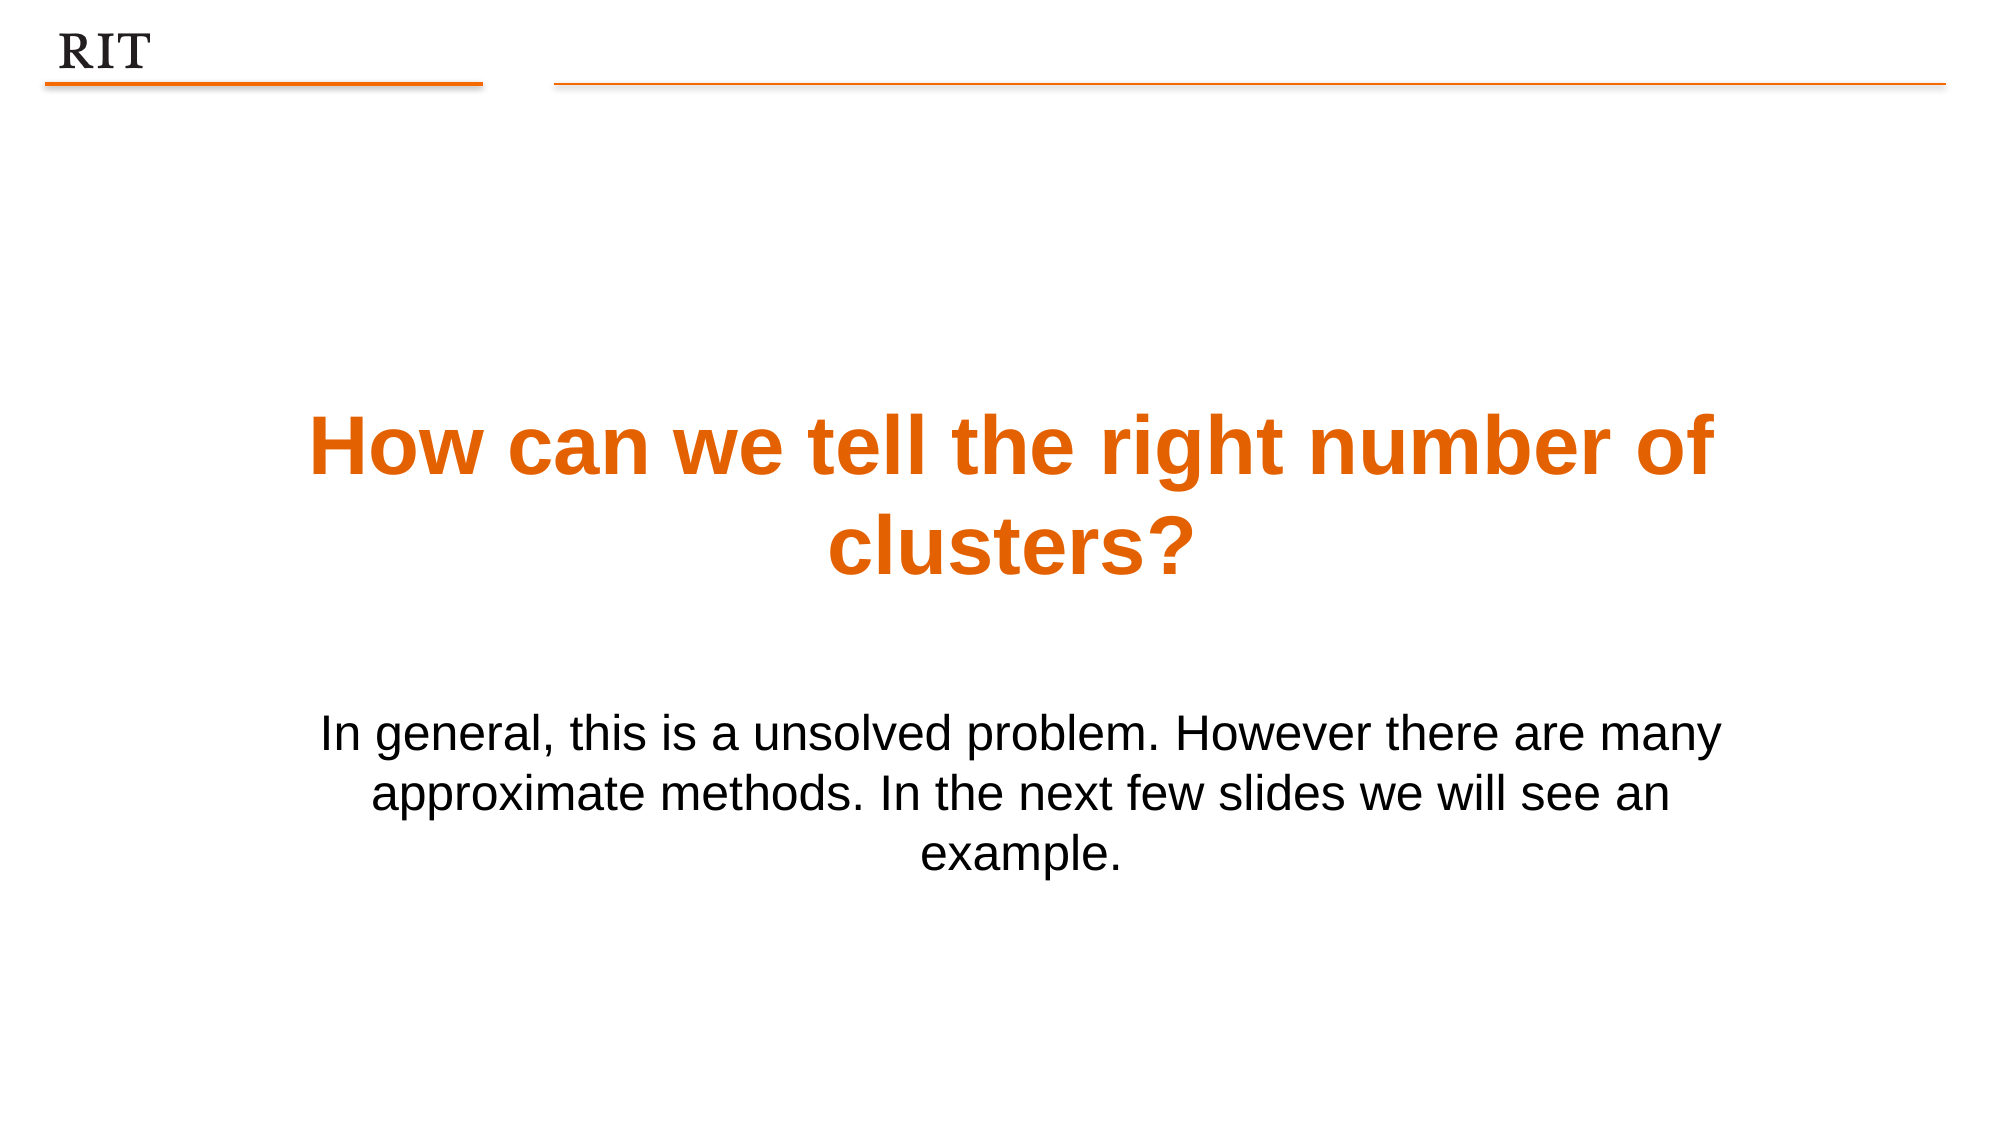

How can we tell the right number of clusters?
In general, this is a unsolved problem. However there are many approximate methods. In the next few slides we will see an example.